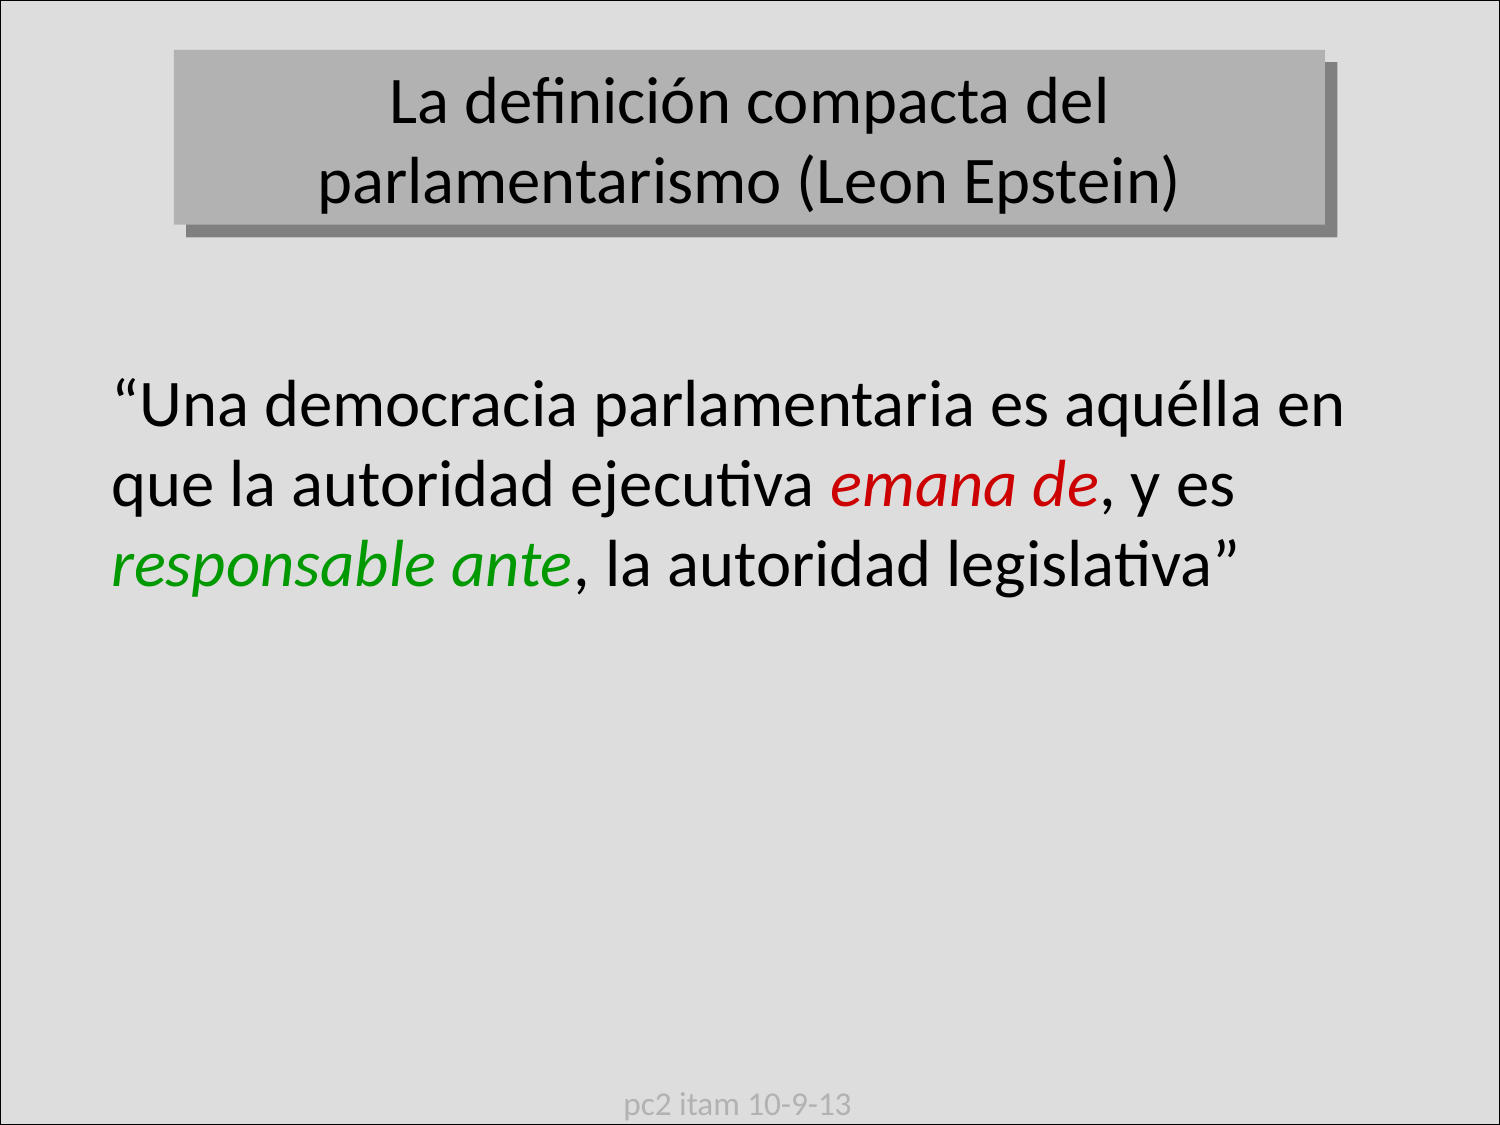

La definición compacta del parlamentarismo (Leon Epstein)
“Una democracia parlamentaria es aquélla en que la autoridad ejecutiva emana de, y es responsable ante, la autoridad legislativa”